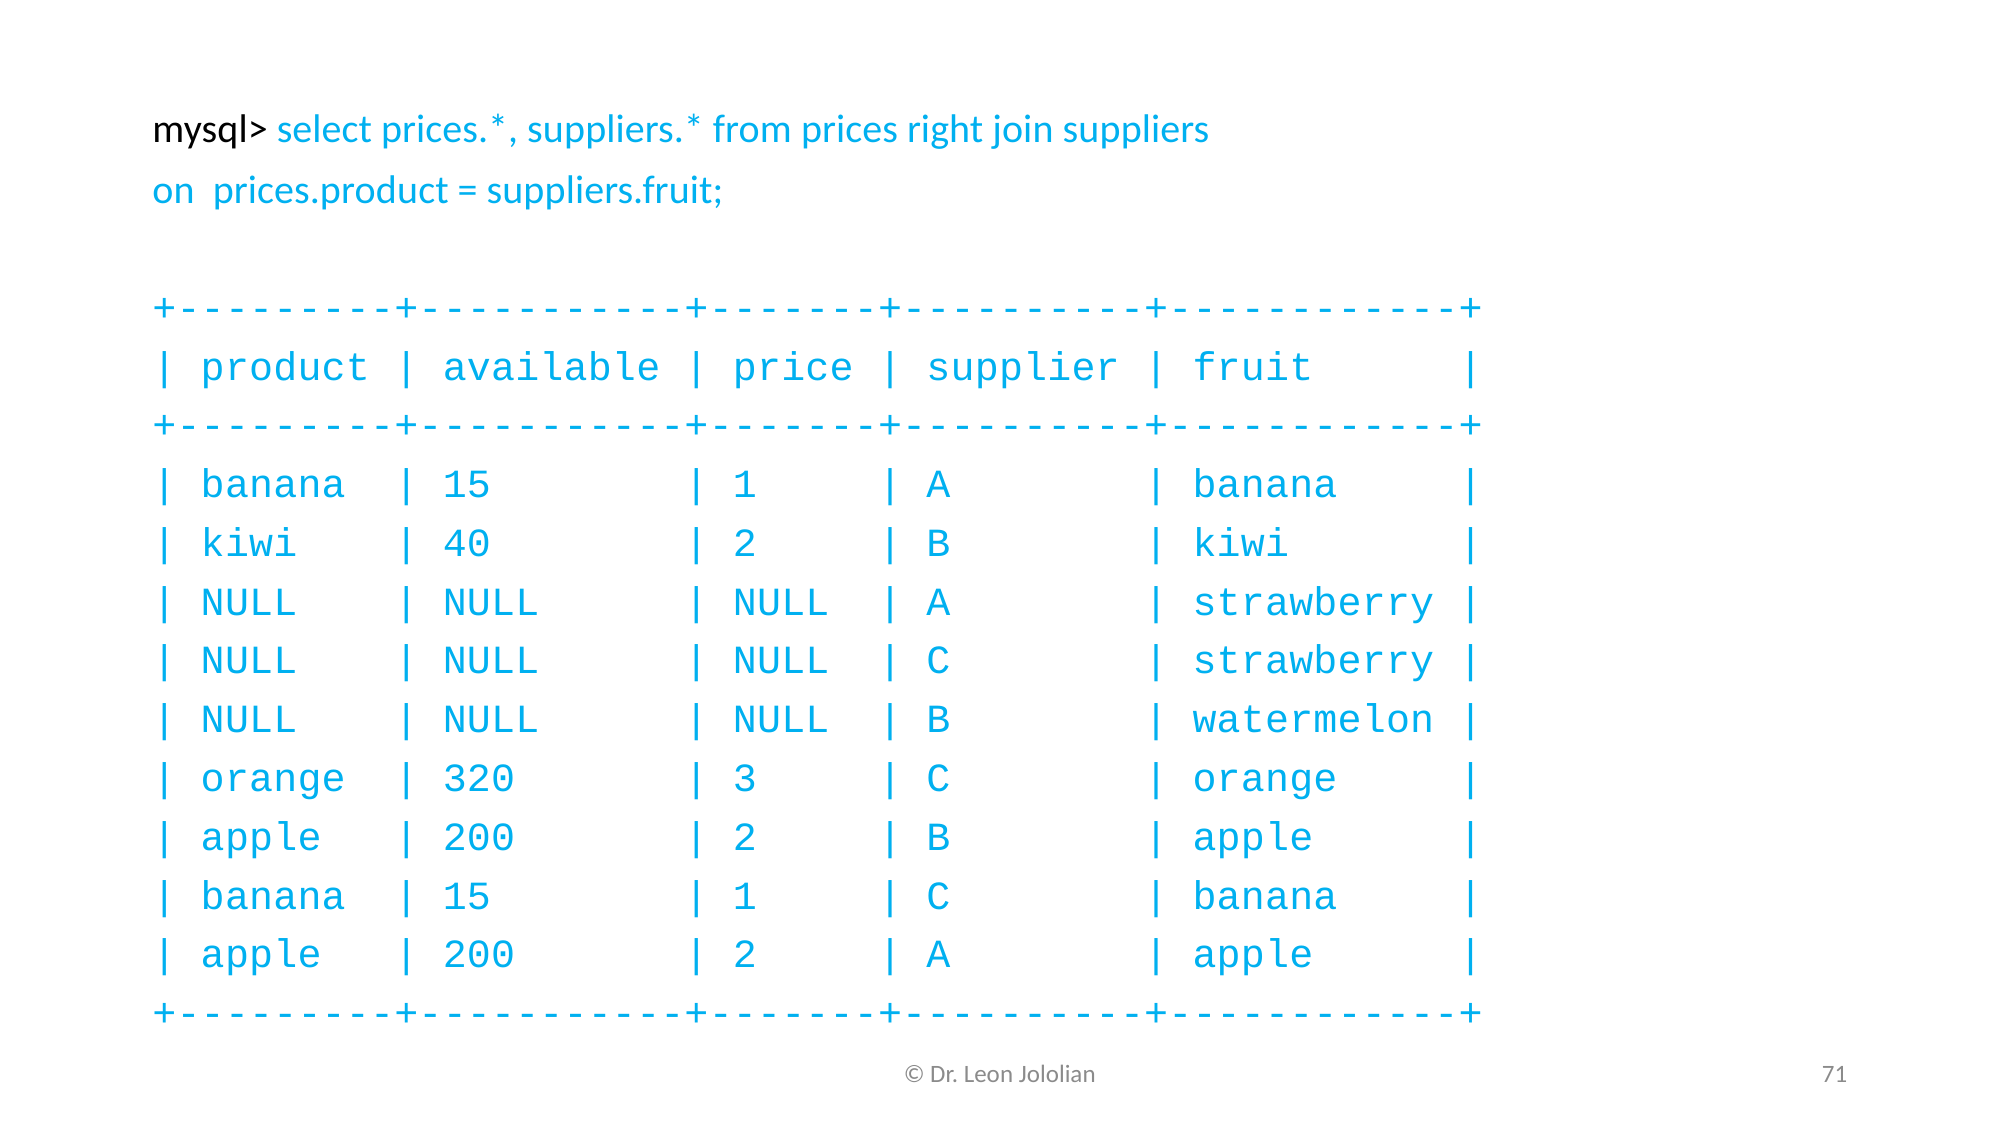

mysql> select prices.*, suppliers.* from prices right join suppliers
on  prices.product = suppliers.fruit;

+---------+-----------+-------+----------+------------+
| product | available | price | supplier | fruit      |
+---------+-----------+-------+----------+------------+
| banana  | 15        | 1     | A        | banana     |
| kiwi    | 40        | 2     | B        | kiwi       |
| NULL    | NULL      | NULL  | A        | strawberry |
| NULL    | NULL      | NULL  | C        | strawberry |
| NULL    | NULL      | NULL  | B        | watermelon |
| orange  | 320       | 3     | C        | orange     |
| apple   | 200       | 2     | B        | apple      |
| banana  | 15        | 1     | C        | banana     |
| apple   | 200       | 2     | A        | apple      |
+---------+-----------+-------+----------+------------+
© Dr. Leon Jololian
71